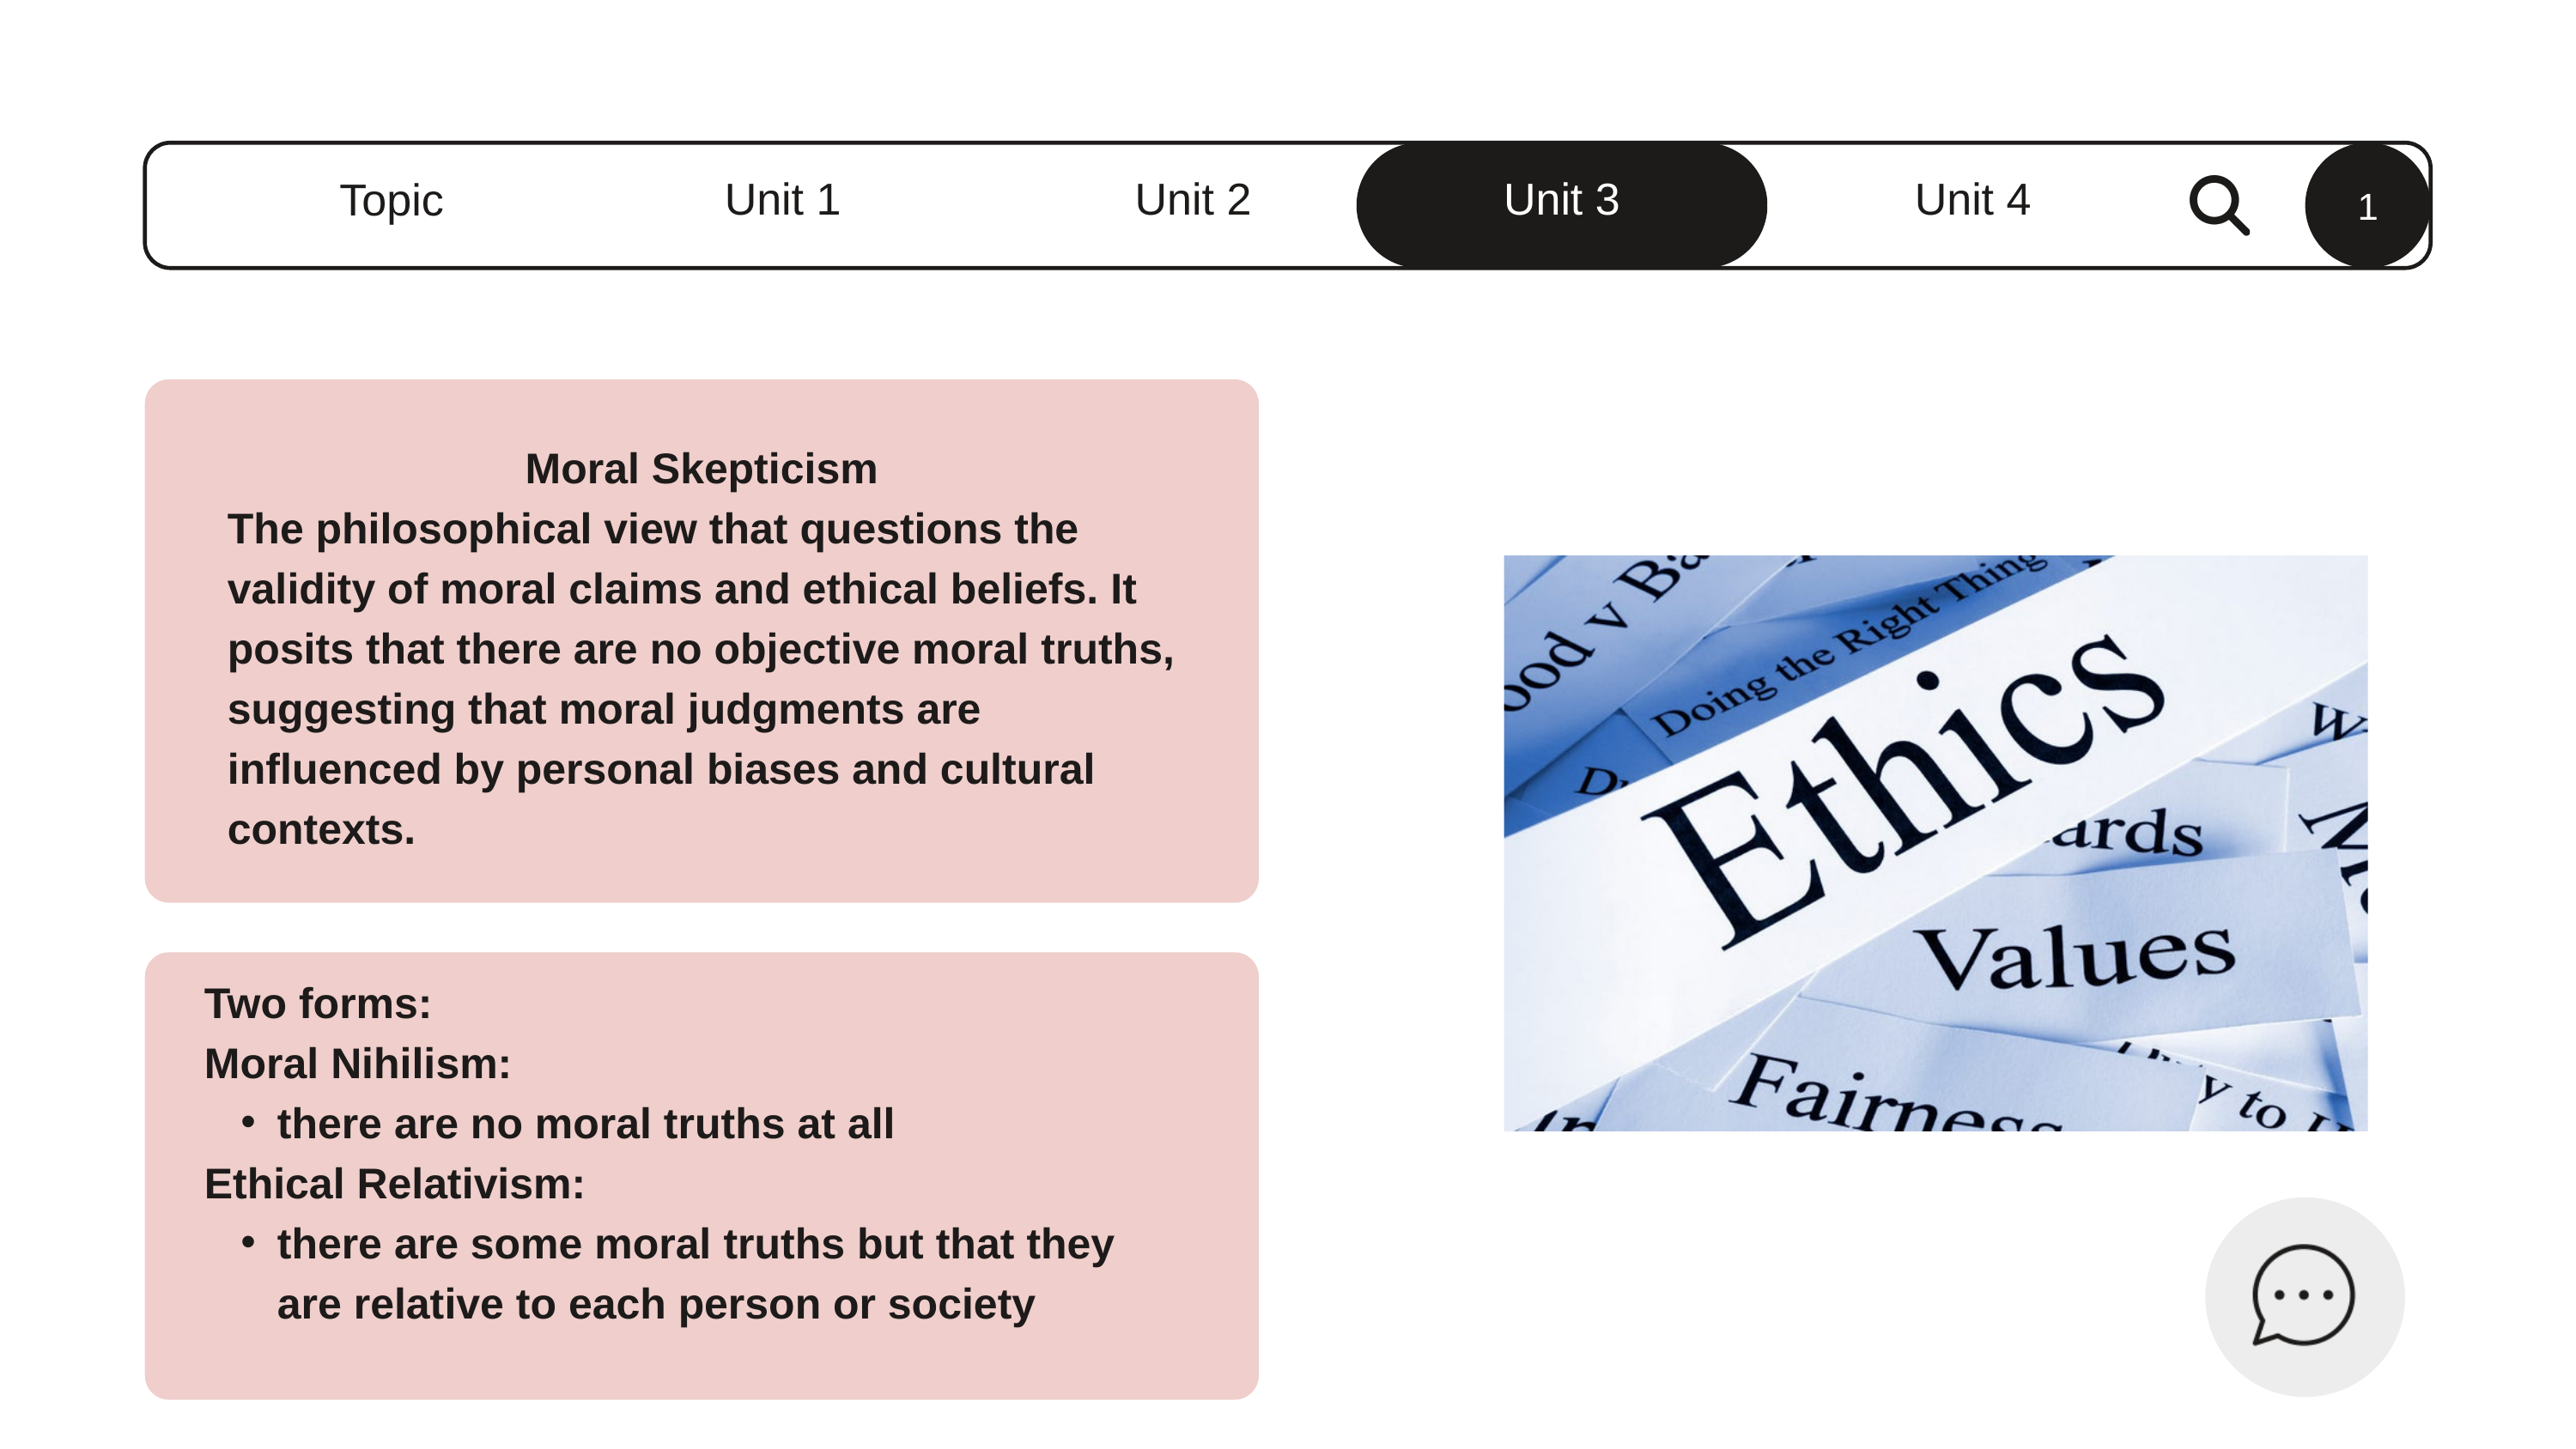

Unit 3

1

Unit 1

Unit 2

Unit 4

Topic

Moral Skepticism
The philosophical view that questions the validity of moral claims and ethical beliefs. It posits that there are no objective moral truths, suggesting that moral judgments are influenced by personal biases and cultural contexts.

Two forms:
Moral Nihilism:
there are no moral truths at all
Ethical Relativism:
there are some moral truths but that they are relative to each person or society